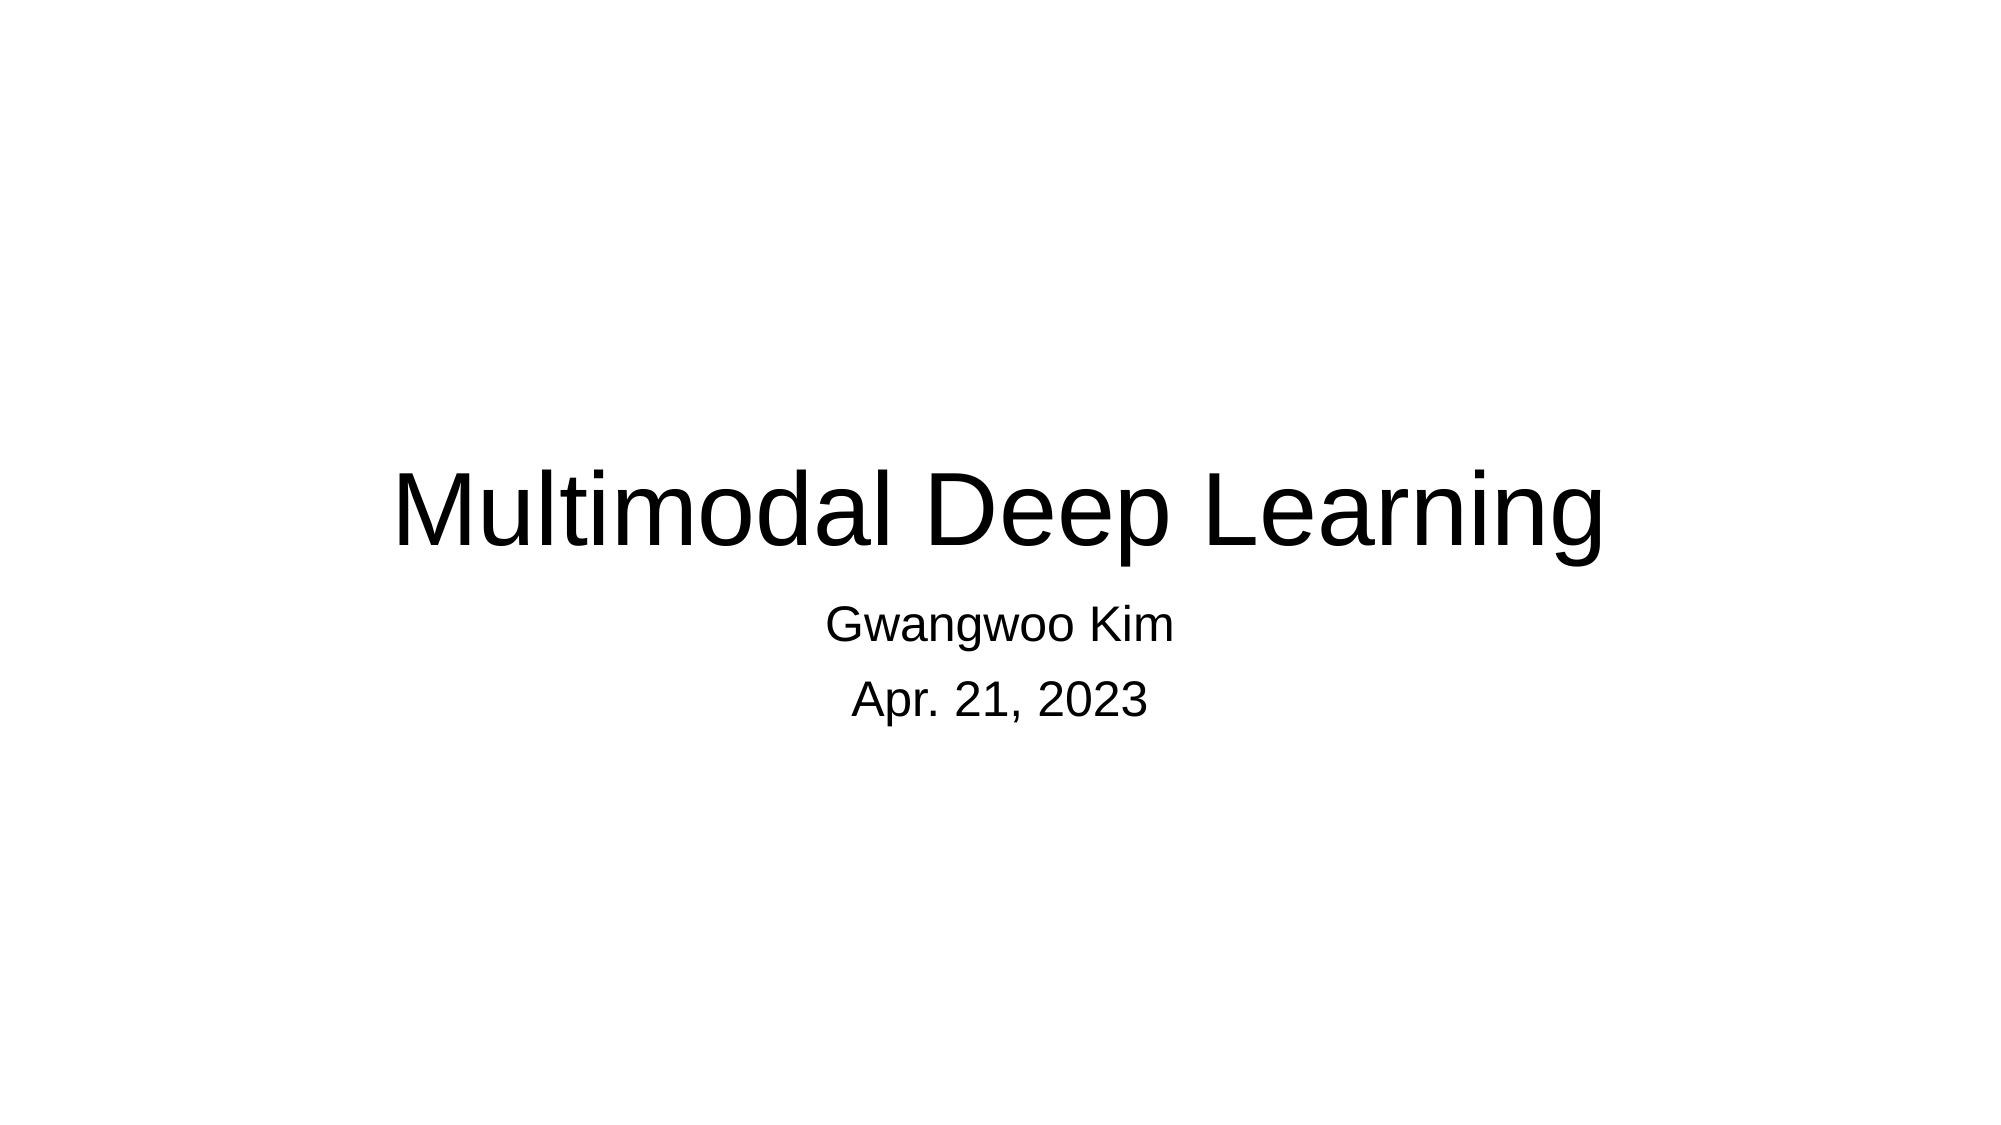

# Multimodal Deep Learning
Gwangwoo Kim
Apr. 21, 2023